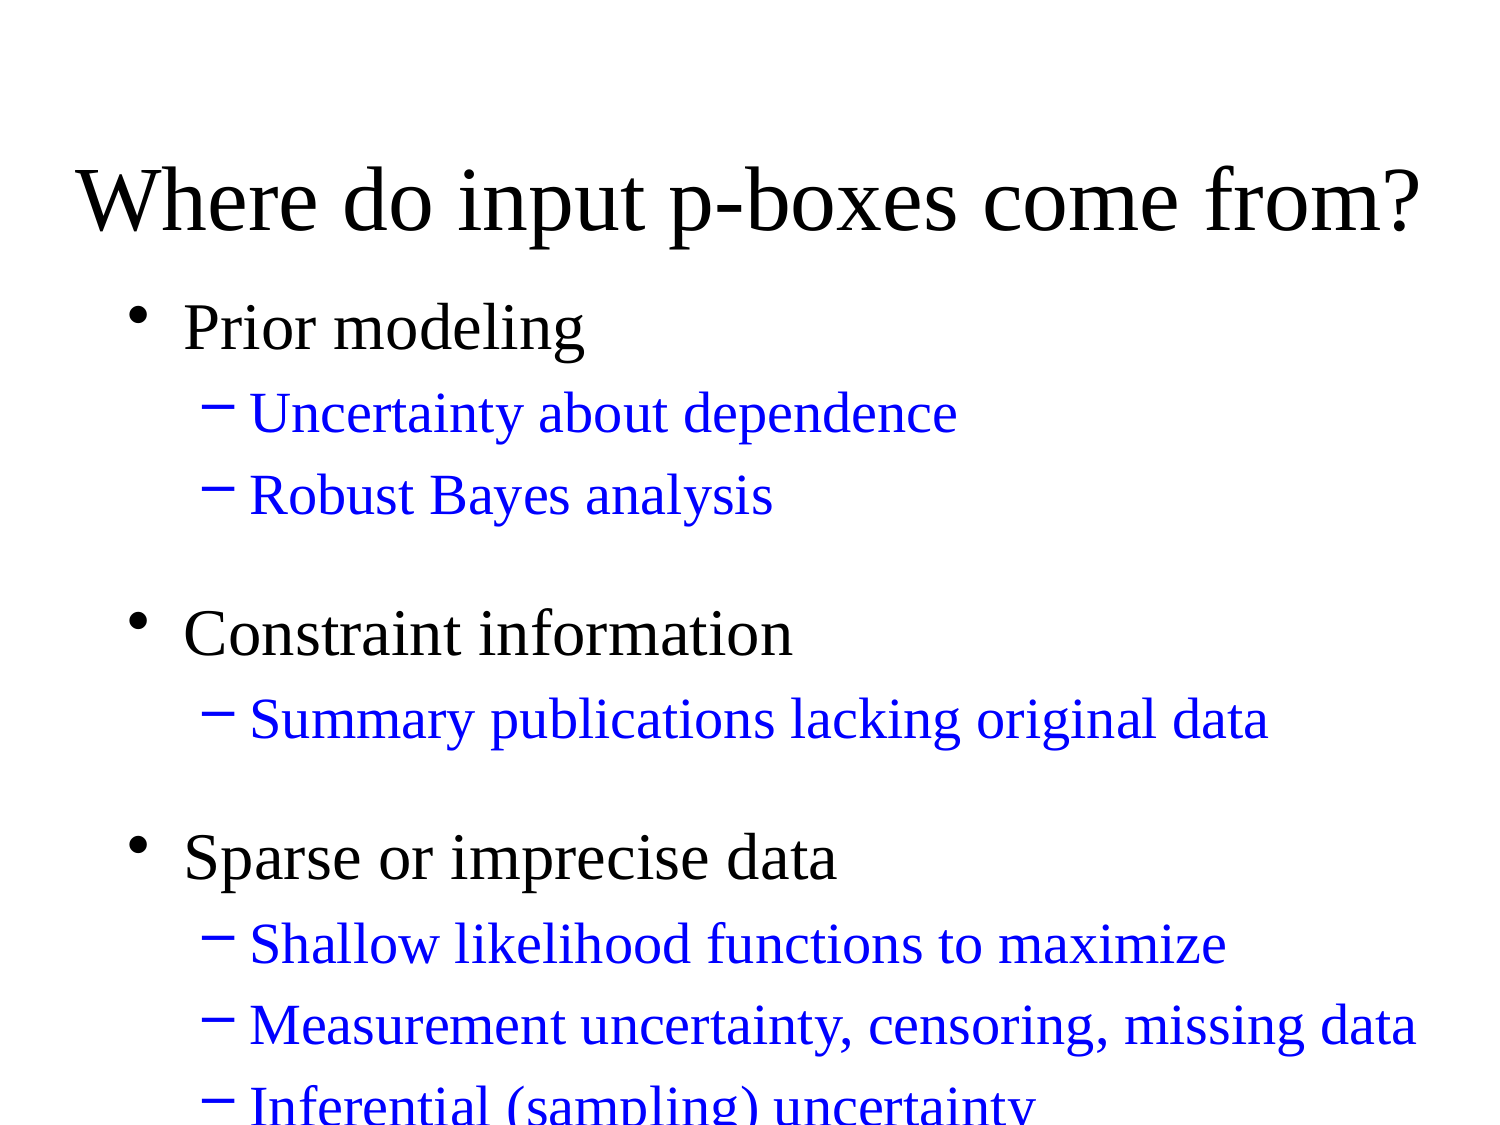

Where do input p-boxes come from?
Prior modeling
Uncertainty about dependence
Robust Bayes analysis

Constraint information
Summary publications lacking original data

Sparse or imprecise data
Shallow likelihood functions to maximize
Measurement uncertainty, censoring, missing data
Inferential (sampling) uncertainty